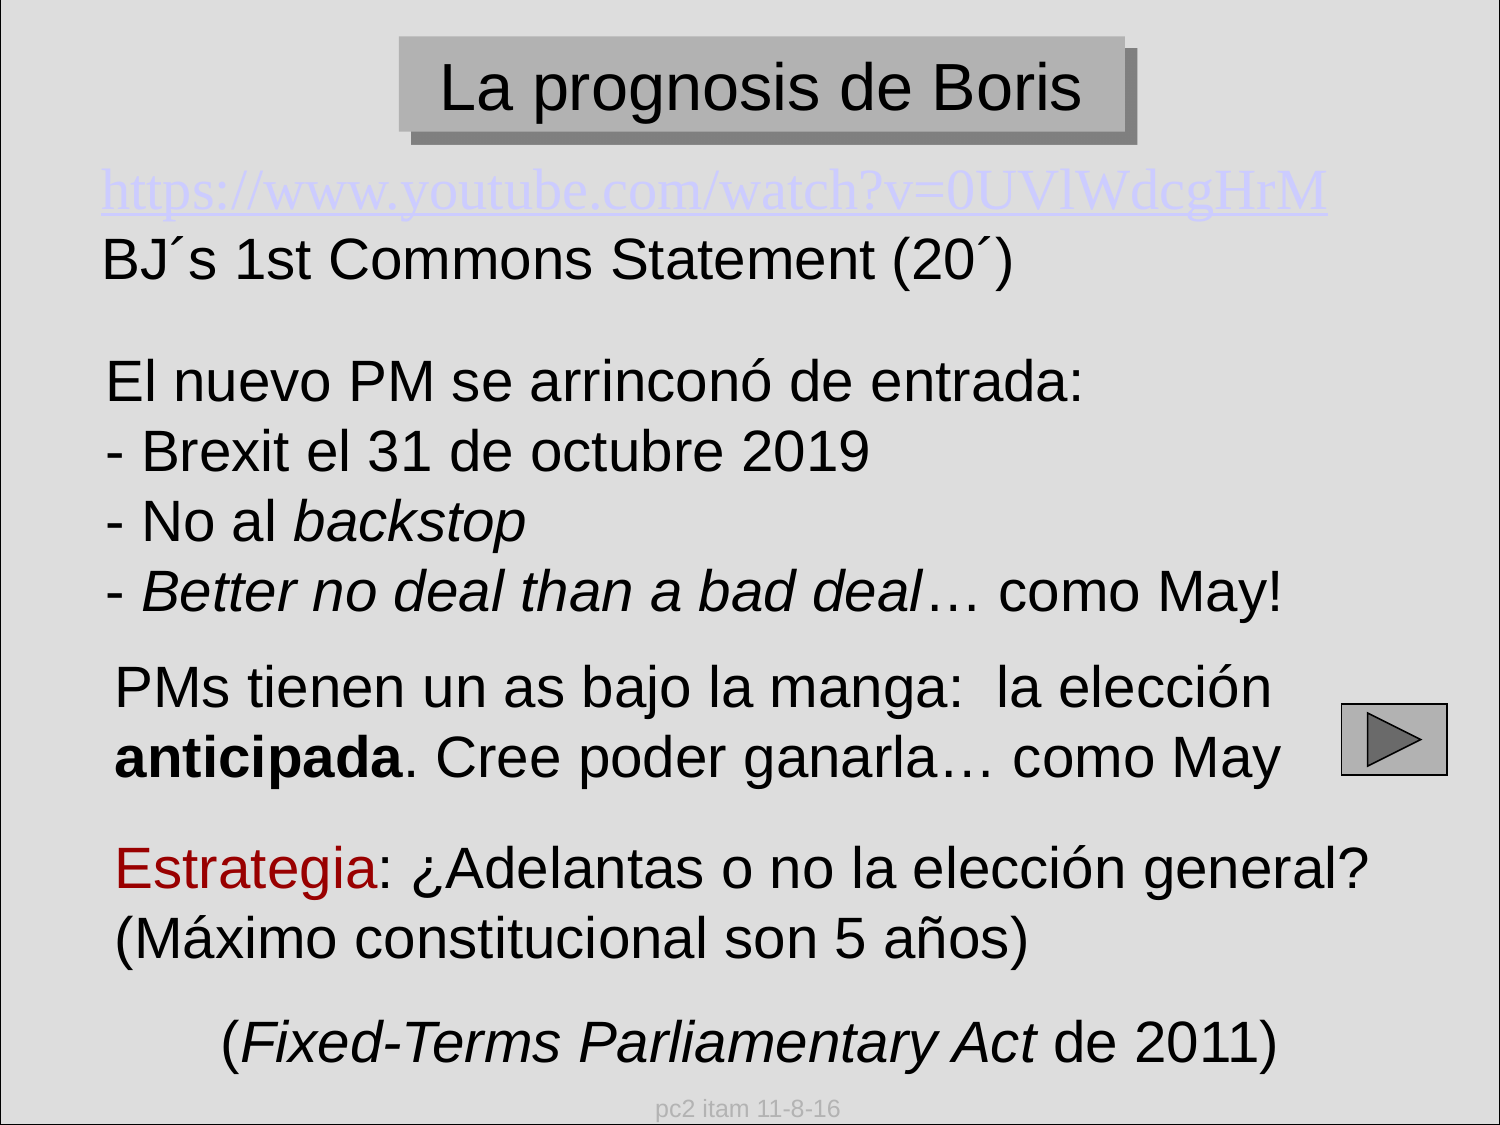

La prognosis de Boris
https://www.youtube.com/watch?v=0UVlWdcgHrM
BJ´s 1st Commons Statement (20´)
El nuevo PM se arrinconó de entrada:
- Brexit el 31 de octubre 2019
- No al backstop
- Better no deal than a bad deal… como May!
PMs tienen un as bajo la manga:  la elección anticipada. Cree poder ganarla… como May

Estrategia: ¿Adelantas o no la elección general?
(Máximo constitucional son 5 años)‏
(Fixed-Terms Parliamentary Act de 2011)